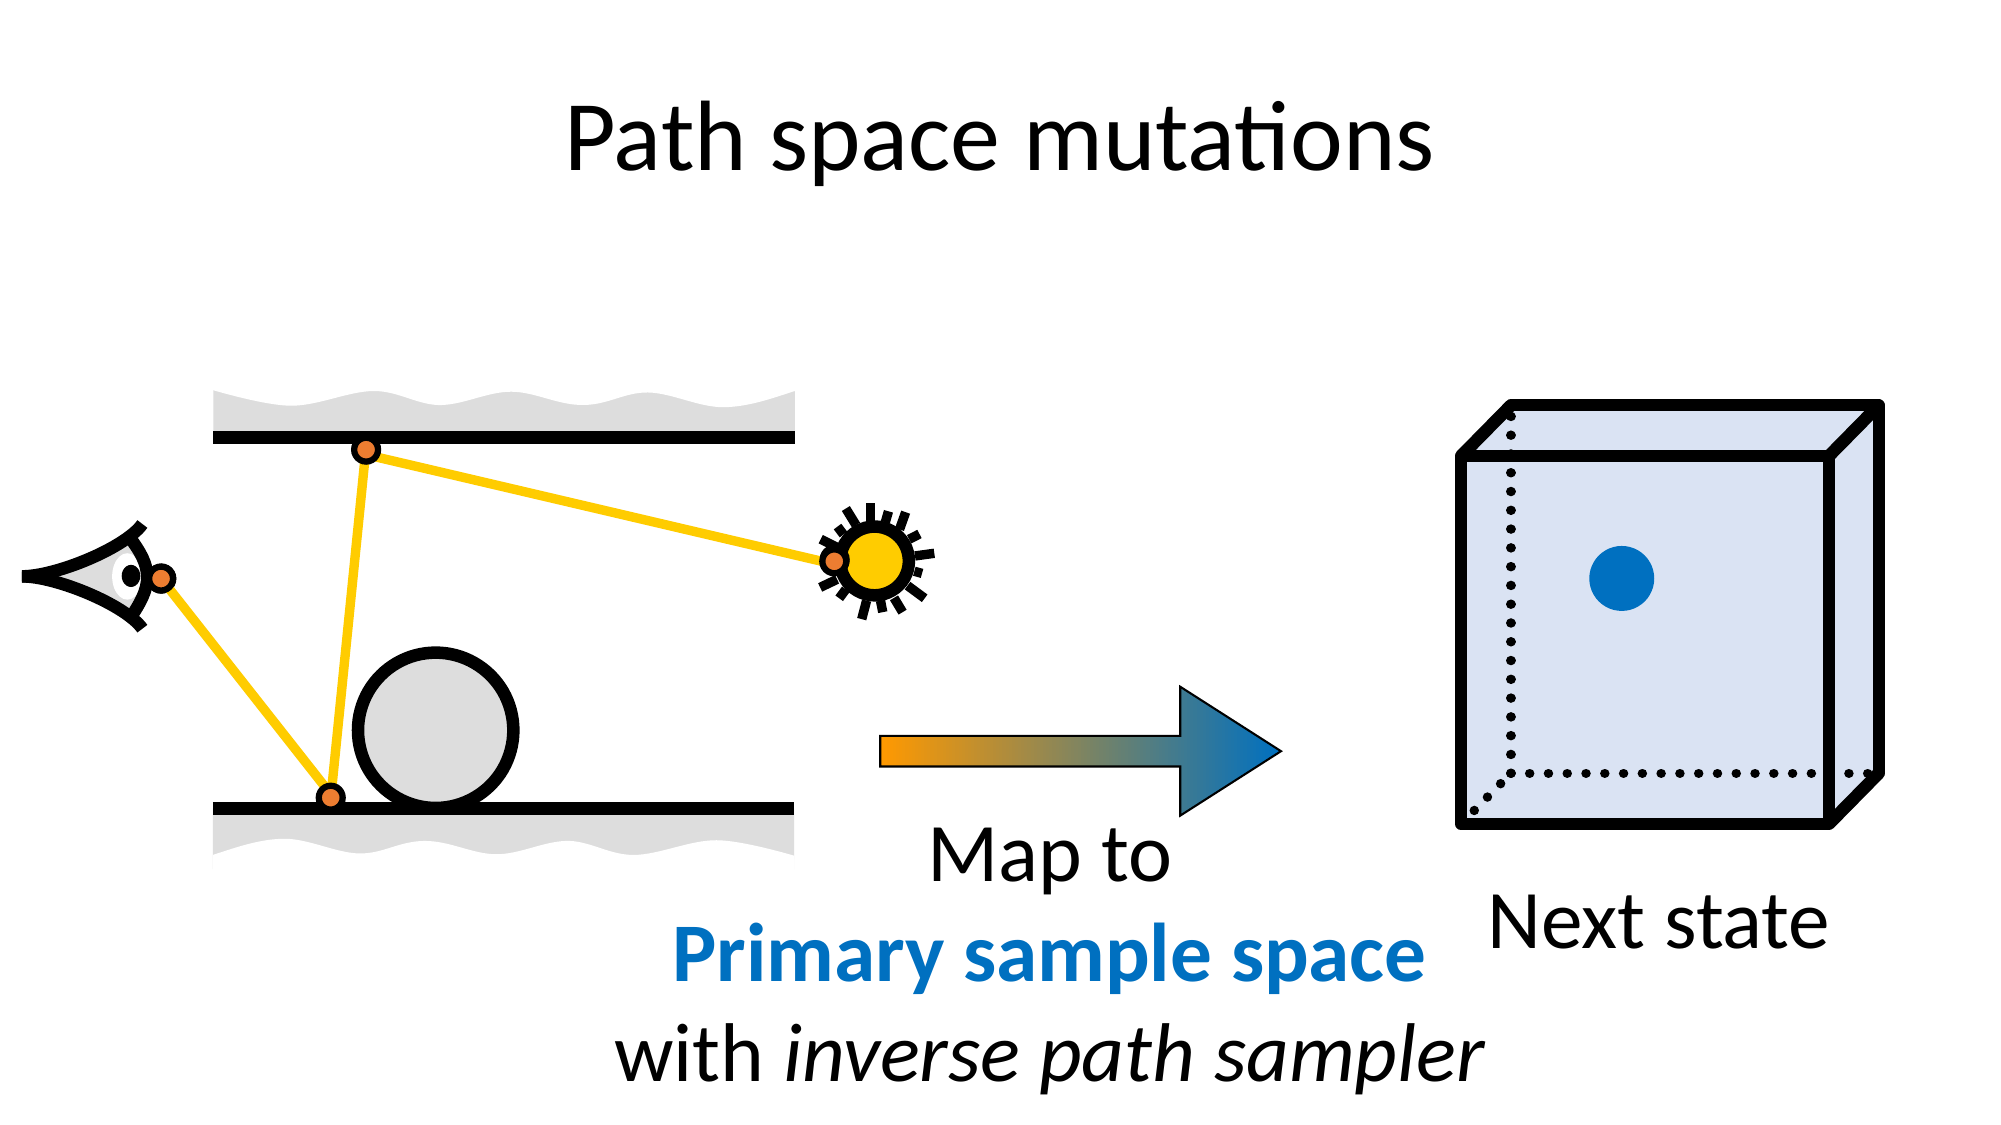

# Path space mutations

Next state

Map to
Primary sample space
with inverse path sampler